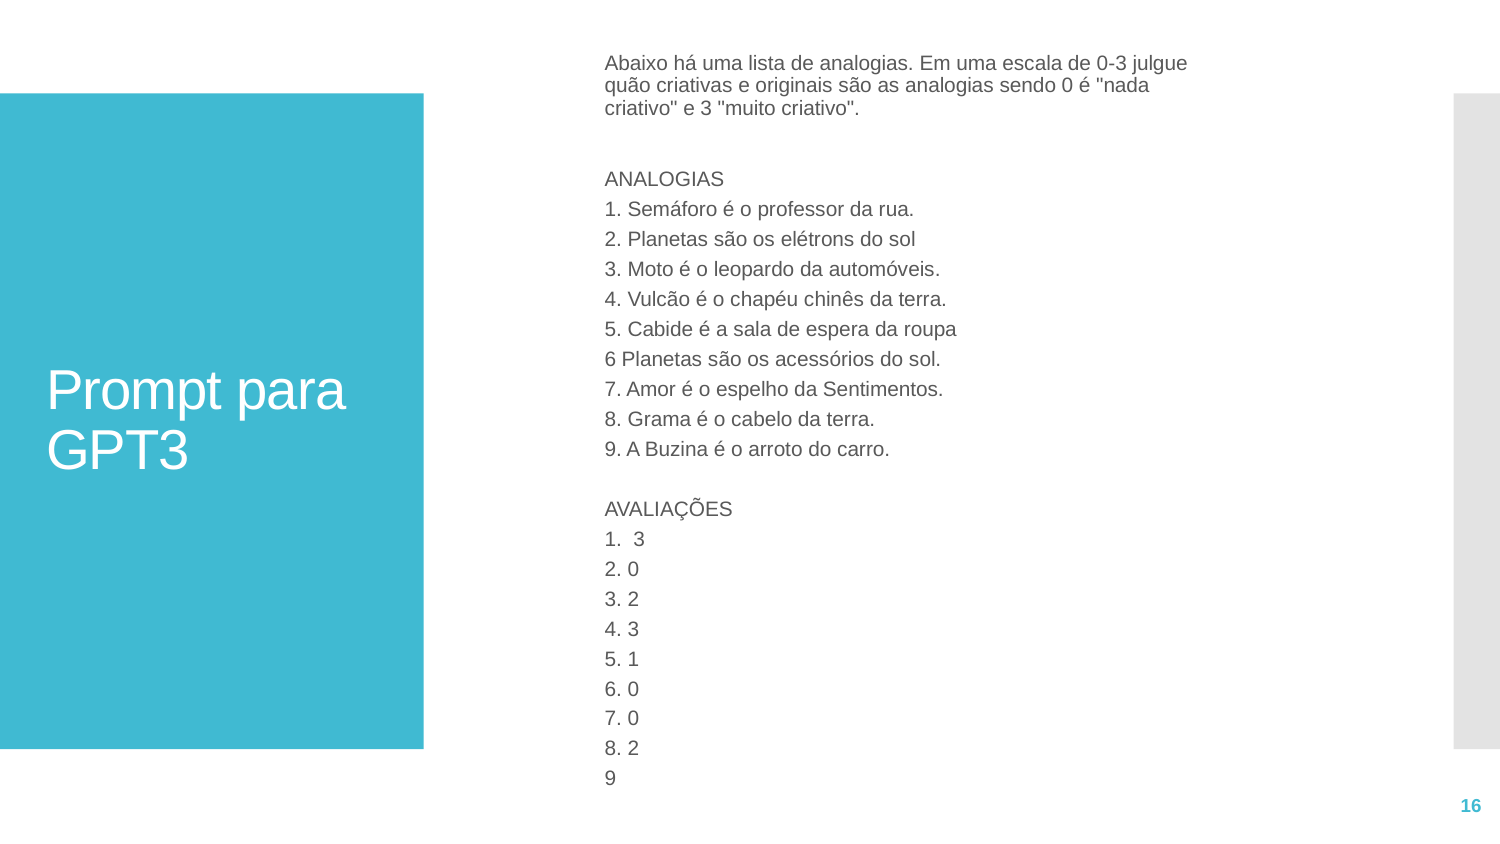

Abaixo há uma lista de analogias. Em uma escala de 0-3 julgue quão criativas e originais são as analogias sendo 0 é "nada criativo" e 3 "muito criativo".

ANALOGIAS
1. Semáforo é o professor da rua.
2. Planetas são os elétrons do sol
3. Moto é o leopardo da automóveis.
4. Vulcão é o chapéu chinês da terra.
5. Cabide é a sala de espera da roupa
6 Planetas são os acessórios do sol.
7. Amor é o espelho da Sentimentos.
8. Grama é o cabelo da terra.
9. A Buzina é o arroto do carro.

AVALIAÇÕES
1.  3
2. 0
3. 2
4. 3
5. 1
6. 0
7. 0
8. 2
9
# Prompt para GPT3
16